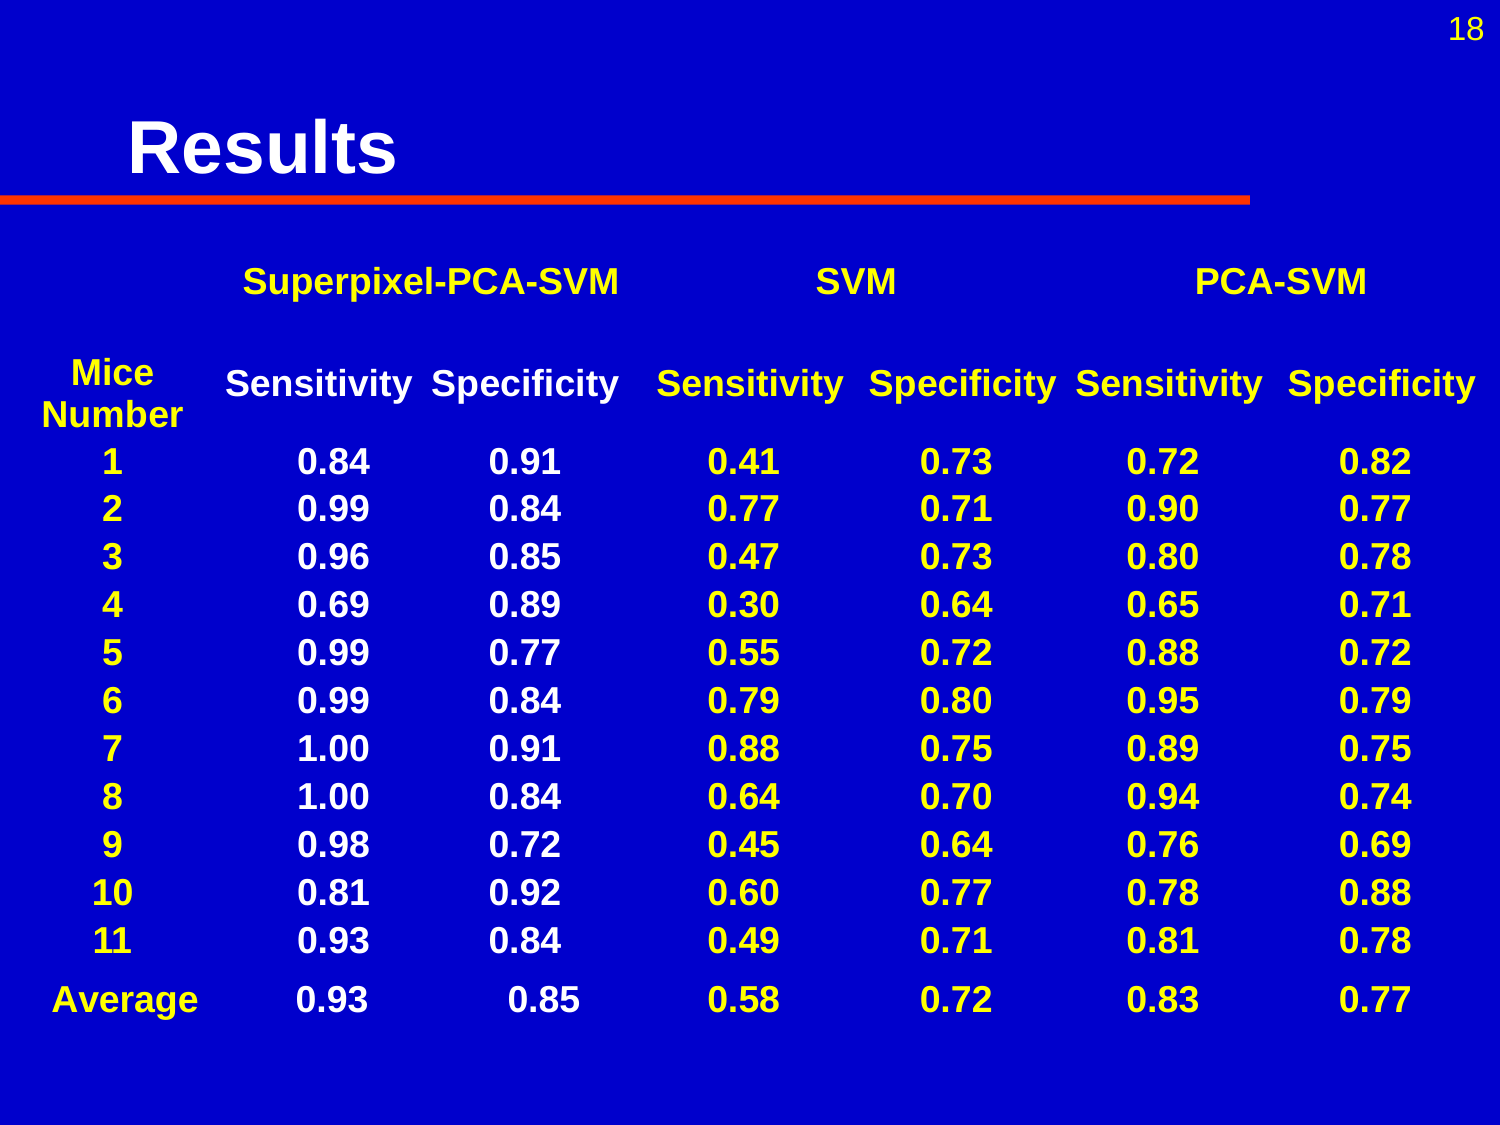

18
# Results
|  | Superpixel-PCA-SVM |  | SVM |  | PCA-SVM |  |
| --- | --- | --- | --- | --- | --- | --- |
| Mice Number | Sensitivity | Specificity | Sensitivity | Specificity | Sensitivity | Specificity |
| 1 | 0.84 | 0.91 | 0.41 | 0.73 | 0.72 | 0.82 |
| 2 | 0.99 | 0.84 | 0.77 | 0.71 | 0.90 | 0.77 |
| 3 | 0.96 | 0.85 | 0.47 | 0.73 | 0.80 | 0.78 |
| 4 | 0.69 | 0.89 | 0.30 | 0.64 | 0.65 | 0.71 |
| 5 | 0.99 | 0.77 | 0.55 | 0.72 | 0.88 | 0.72 |
| 6 | 0.99 | 0.84 | 0.79 | 0.80 | 0.95 | 0.79 |
| 7 | 1.00 | 0.91 | 0.88 | 0.75 | 0.89 | 0.75 |
| 8 | 1.00 | 0.84 | 0.64 | 0.70 | 0.94 | 0.74 |
| 9 | 0.98 | 0.72 | 0.45 | 0.64 | 0.76 | 0.69 |
| 10 | 0.81 | 0.92 | 0.60 | 0.77 | 0.78 | 0.88 |
| 11 | 0.93 | 0.84 | 0.49 | 0.71 | 0.81 | 0.78 |
| Average | 0.93 | 0.85 | 0.58 | 0.72 | 0.83 | 0.77 |
18
3/12/2018